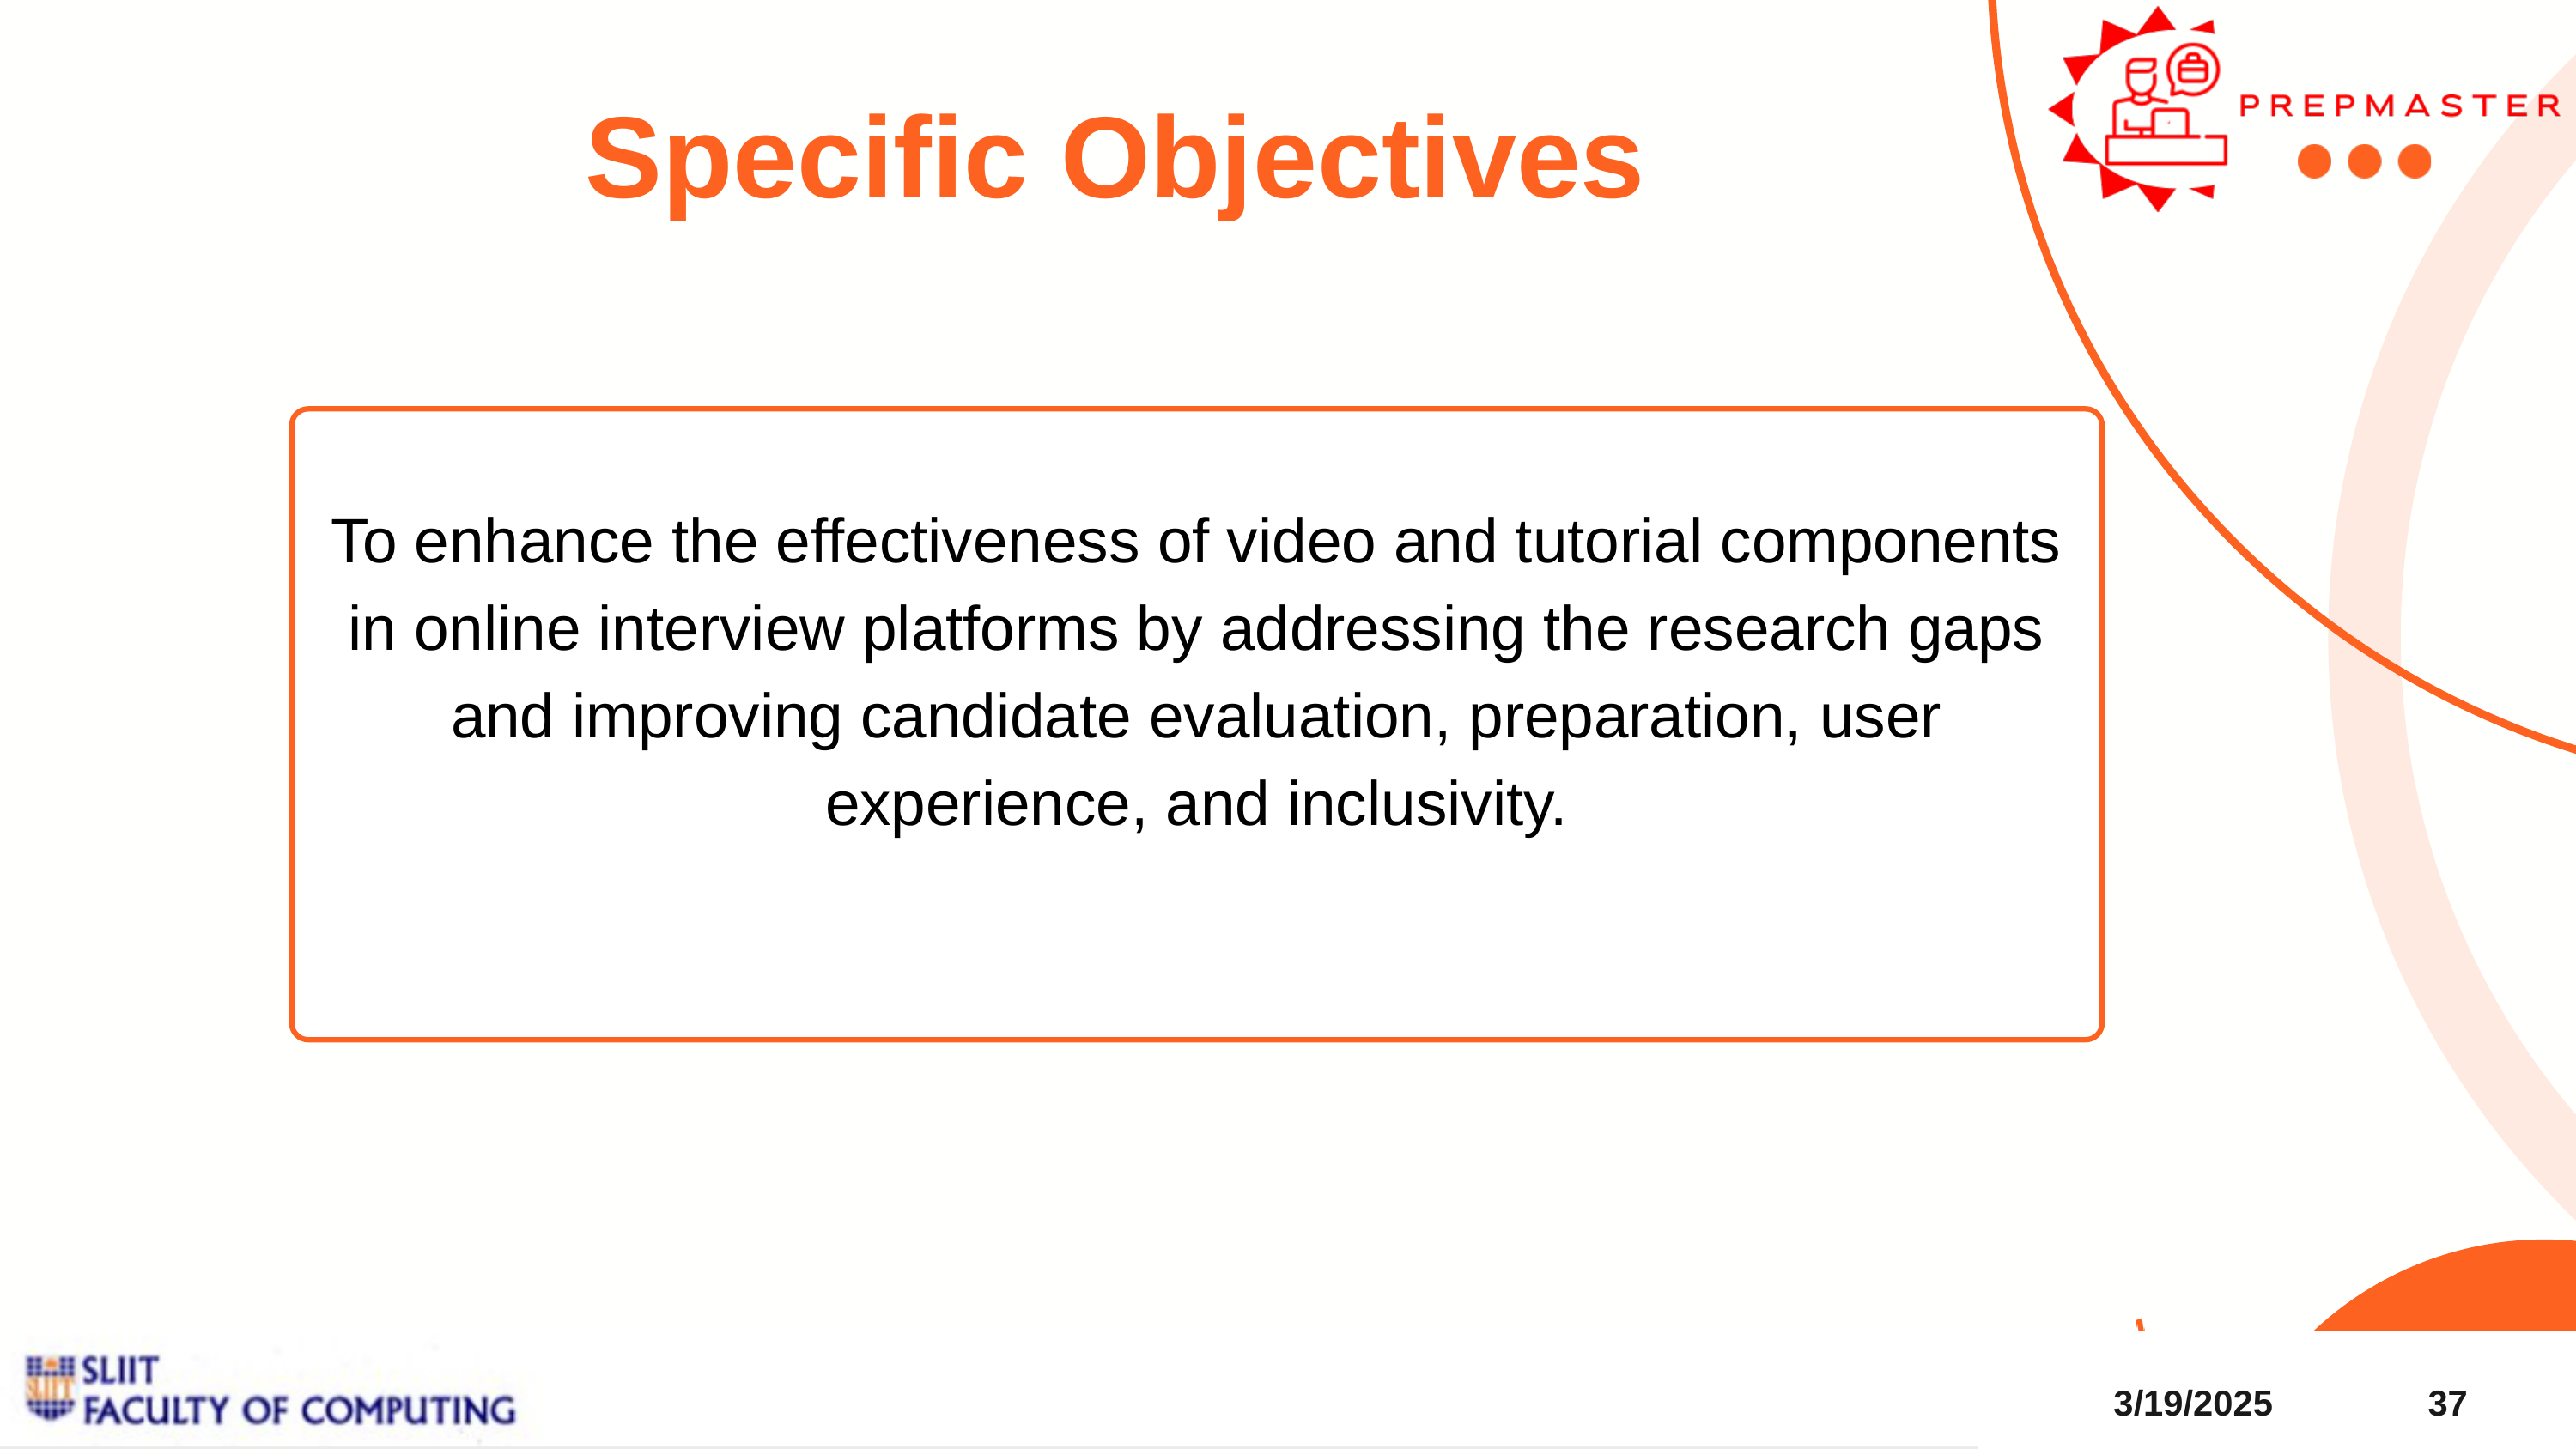

Specific Objectives

To enhance the effectiveness of video and tutorial components in online interview platforms by addressing the research gaps and improving candidate evaluation, preparation, user experience, and inclusivity.

3/19/2025
37